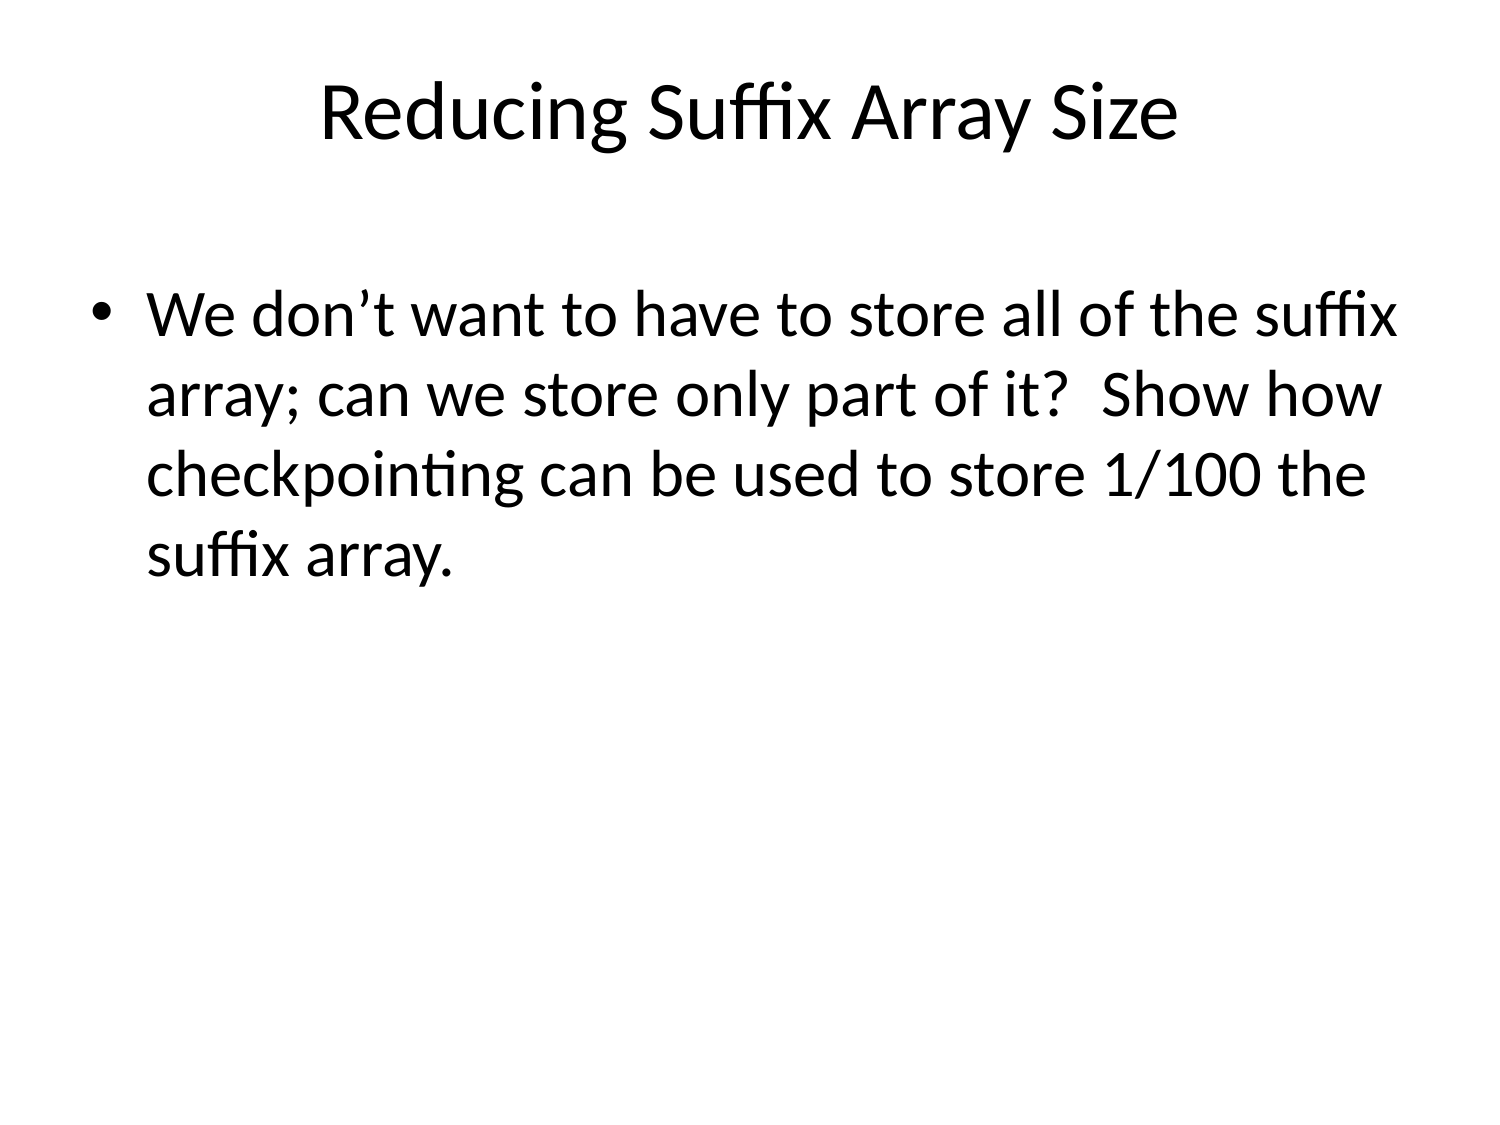

# Reducing Suffix Array Size
We don’t want to have to store all of the suffix array; can we store only part of it?  Show how checkpointing can be used to store 1/100 the suffix array.